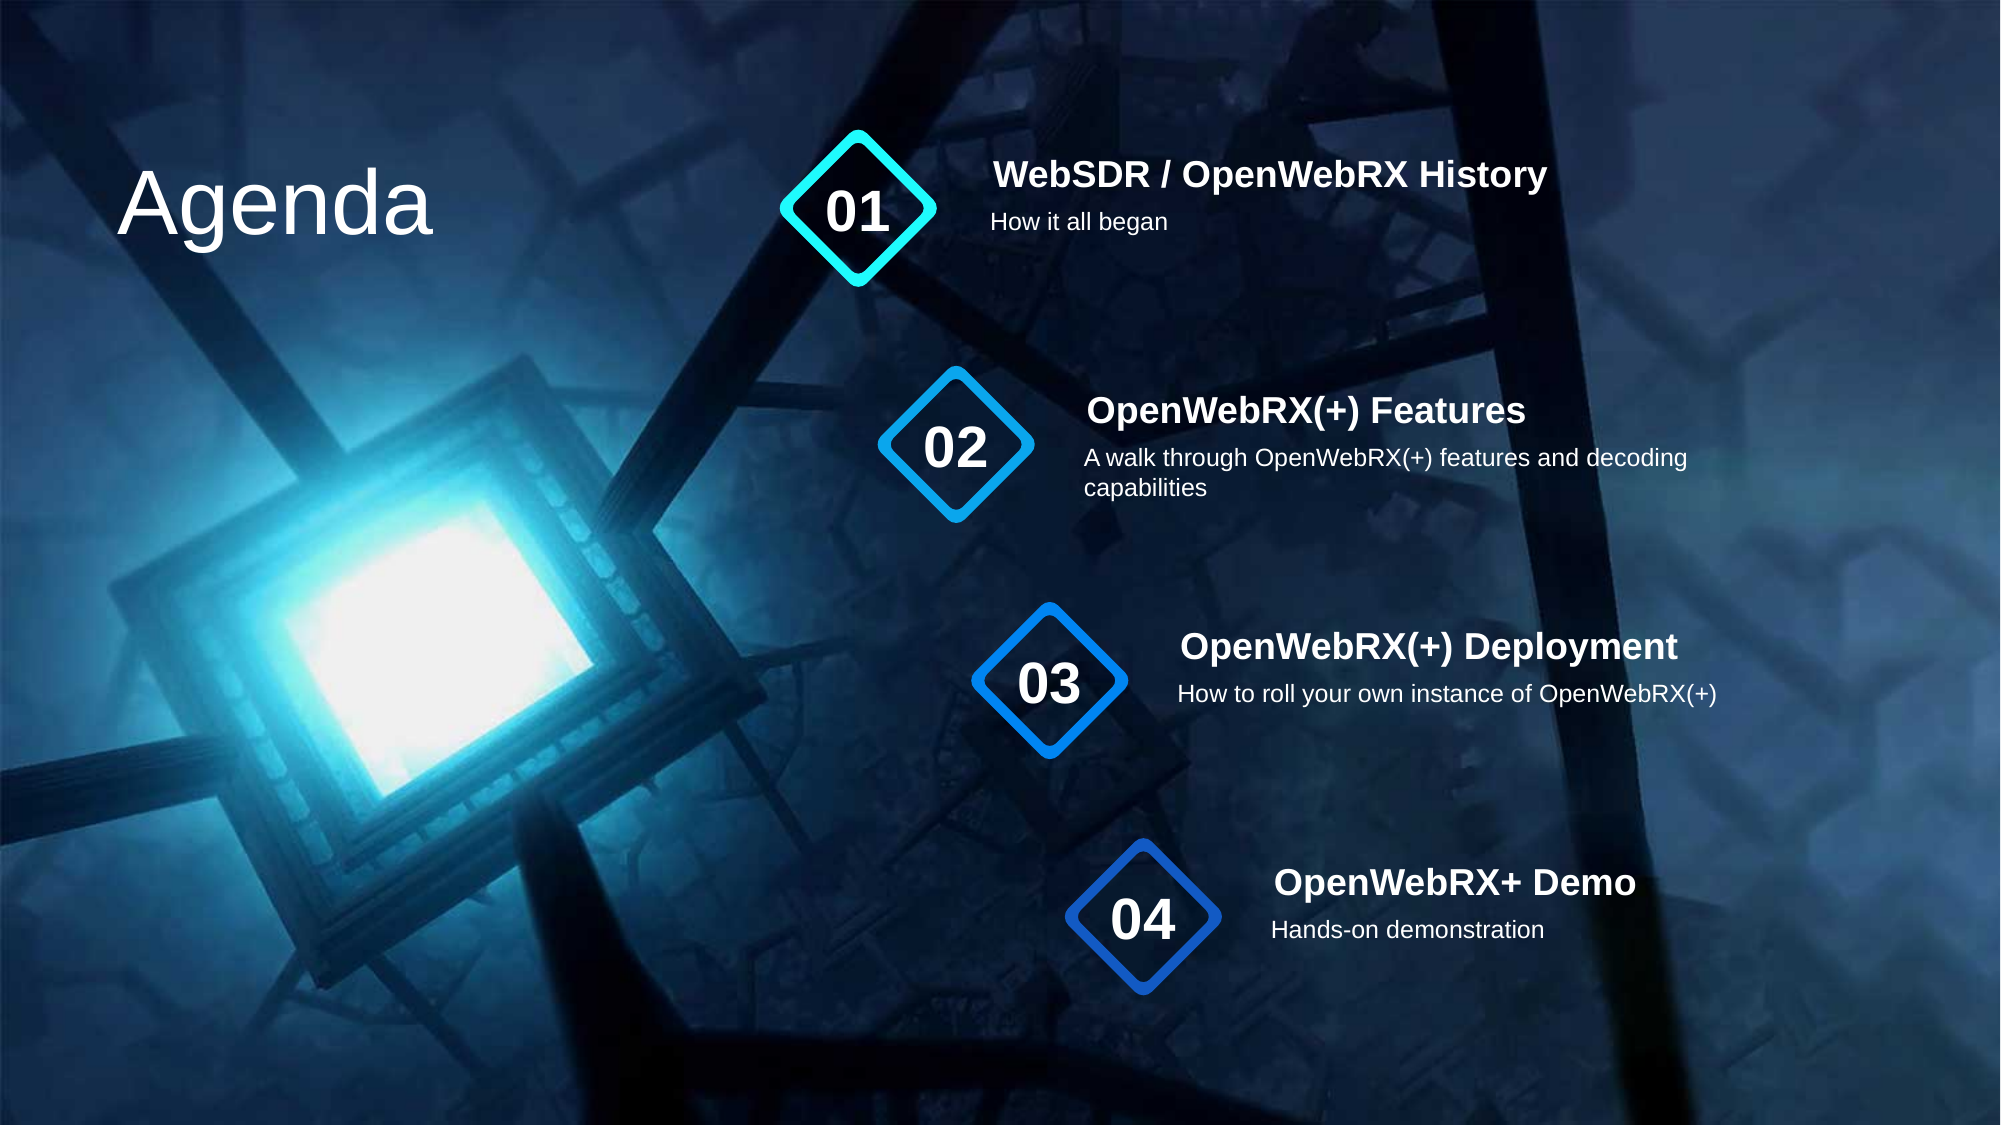

WebSDR / OpenWebRX History
How it all began
01
Agenda

OpenWebRX(+) Features
A walk through OpenWebRX(+) features and decoding capabilities
02

OpenWebRX(+) Deployment
How to roll your own instance of OpenWebRX(+)
03

OpenWebRX+ Demo
Hands-on demonstration
04